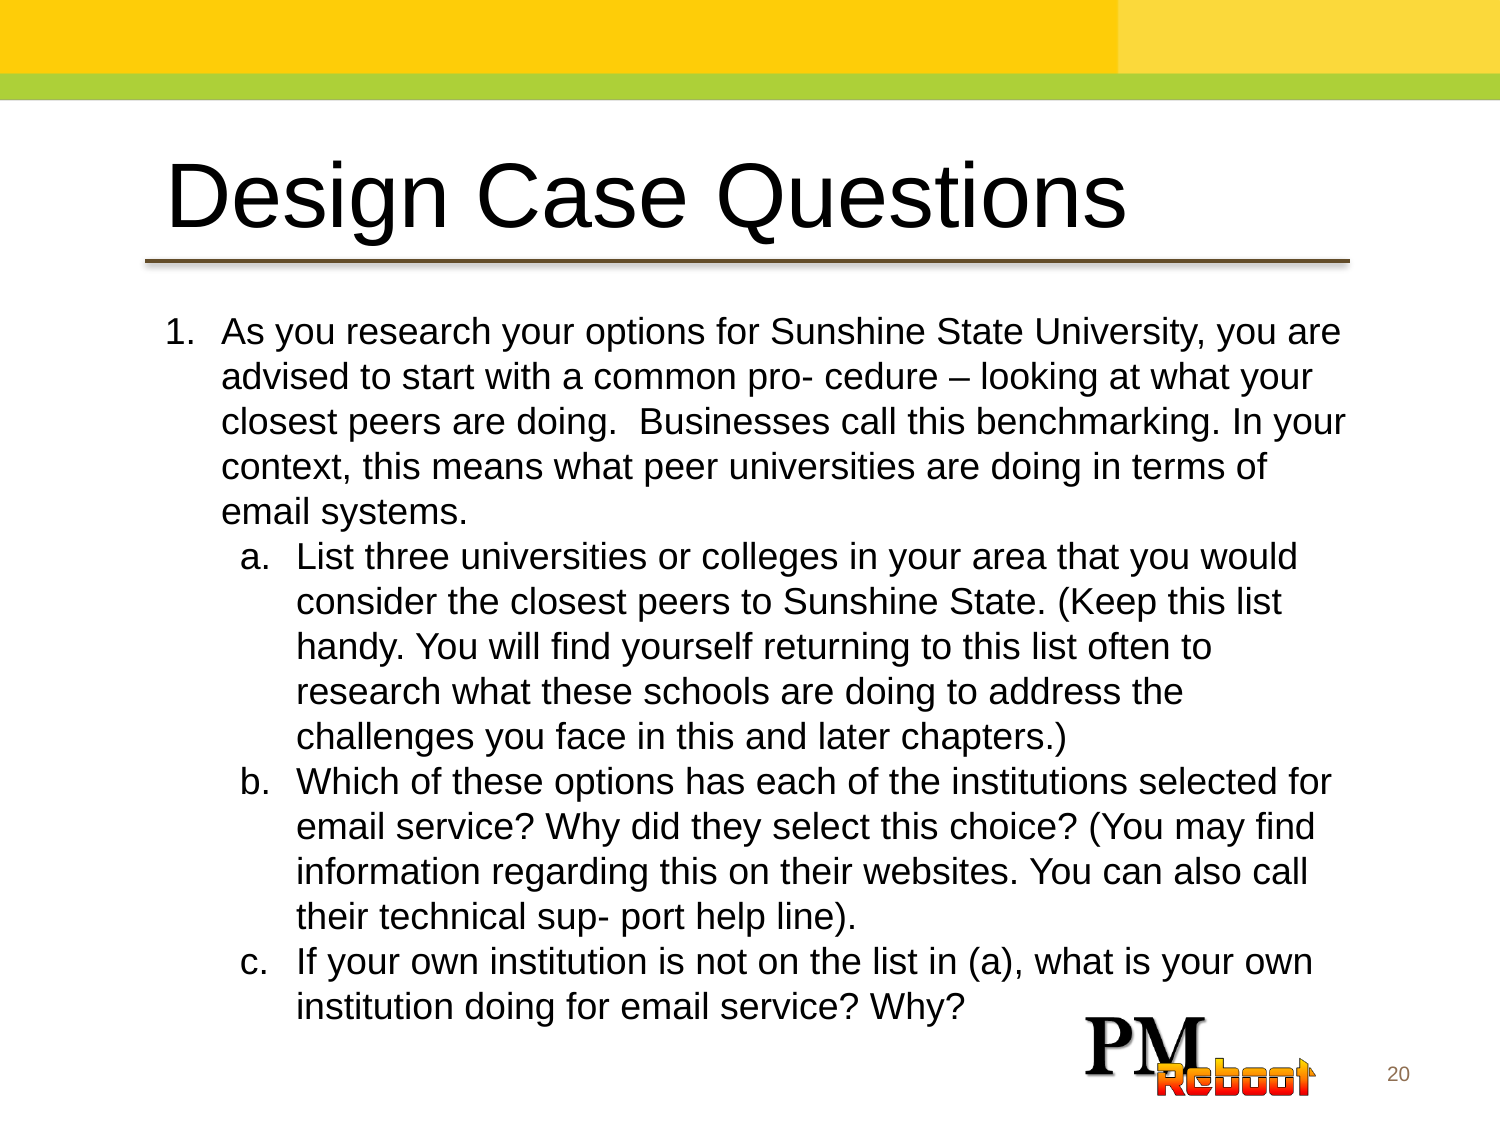

Design Case Questions
As you research your options for Sunshine State University, you are advised to start with a common pro- cedure – looking at what your closest peers are doing.  Businesses call this benchmarking. In your context, this means what peer universities are doing in terms of email systems.
List three universities or colleges in your area that you would consider the closest peers to Sunshine State. (Keep this list handy. You will find yourself returning to this list often to research what these schools are doing to address the challenges you face in this and later chapters.)
Which of these options has each of the institutions selected for email service? Why did they select this choice? (You may find information regarding this on their websites. You can also call their technical sup- port help line).
If your own institution is not on the list in (a), what is your own institution doing for email service? Why?

20